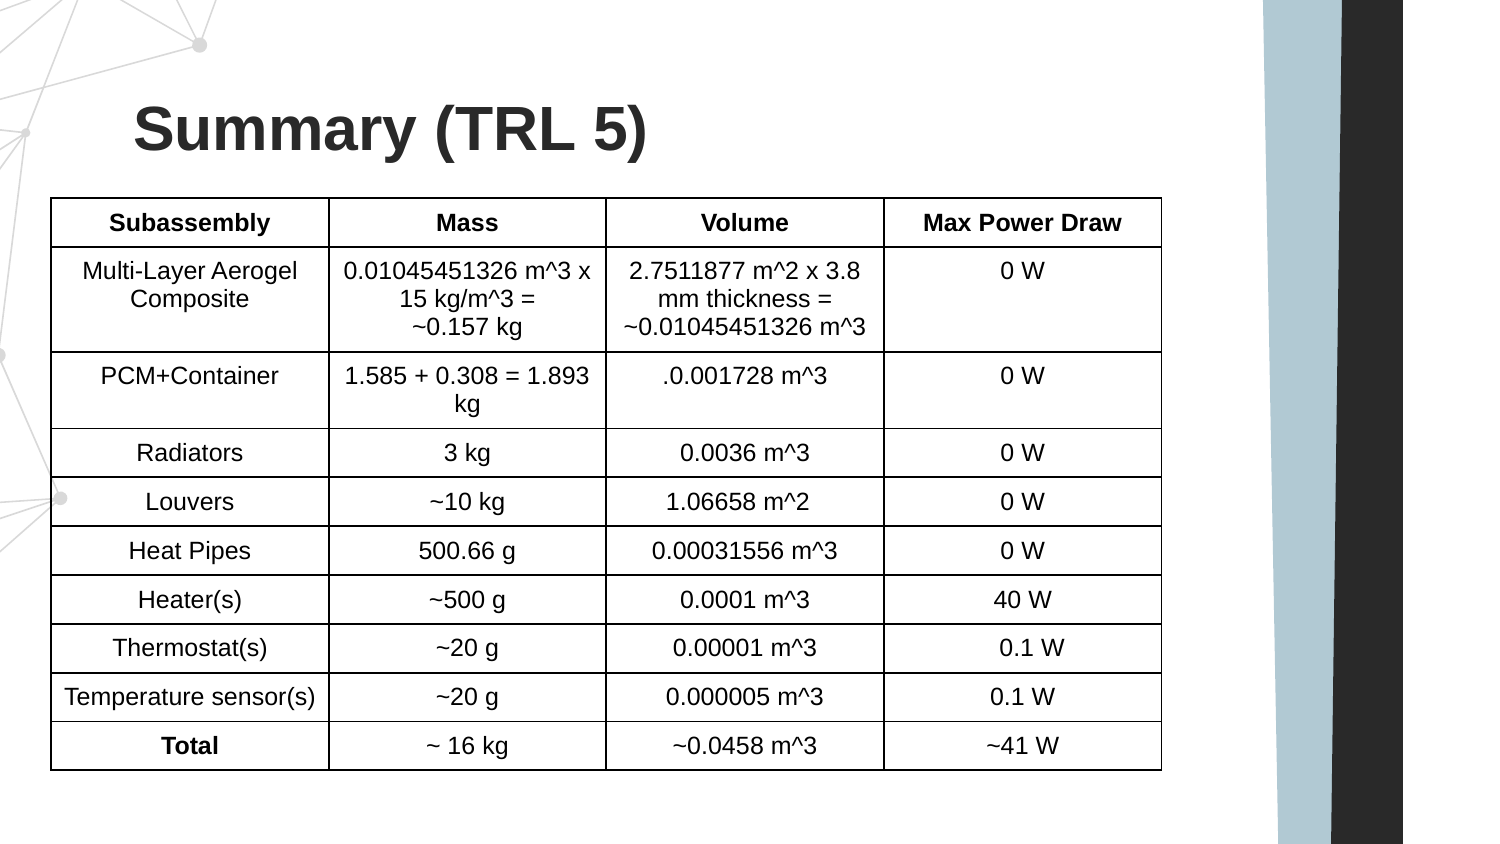

# Summary (TRL 5)
| Subassembly | Mass | Volume | Max Power Draw |
| --- | --- | --- | --- |
| Multi-Layer Aerogel Composite | 0.01045451326 m^3 x 15 kg/m^3 = ~0.157 kg | 2.7511877 m^2 x 3.8 mm thickness = ~0.01045451326 m^3 | 0 W |
| PCM+Container | 1.585 + 0.308 = 1.893 kg | .0.001728 m^3 | 0 W |
| Radiators | 3 kg | 0.0036 m^3 | 0 W |
| Louvers | ~10 kg | 1.06658 m^2 | 0 W |
| Heat Pipes | 500.66 g | 0.00031556 m^3 | 0 W |
| Heater(s) | ~500 g | 0.0001 m^3 | 40 W |
| Thermostat(s) | ~20 g | 0.00001 m^3 | 0.1 W |
| Temperature sensor(s) | ~20 g | 0.000005 m^3 | 0.1 W |
| Total | ~ 16 kg | ~0.0458 m^3 | ~41 W |
34